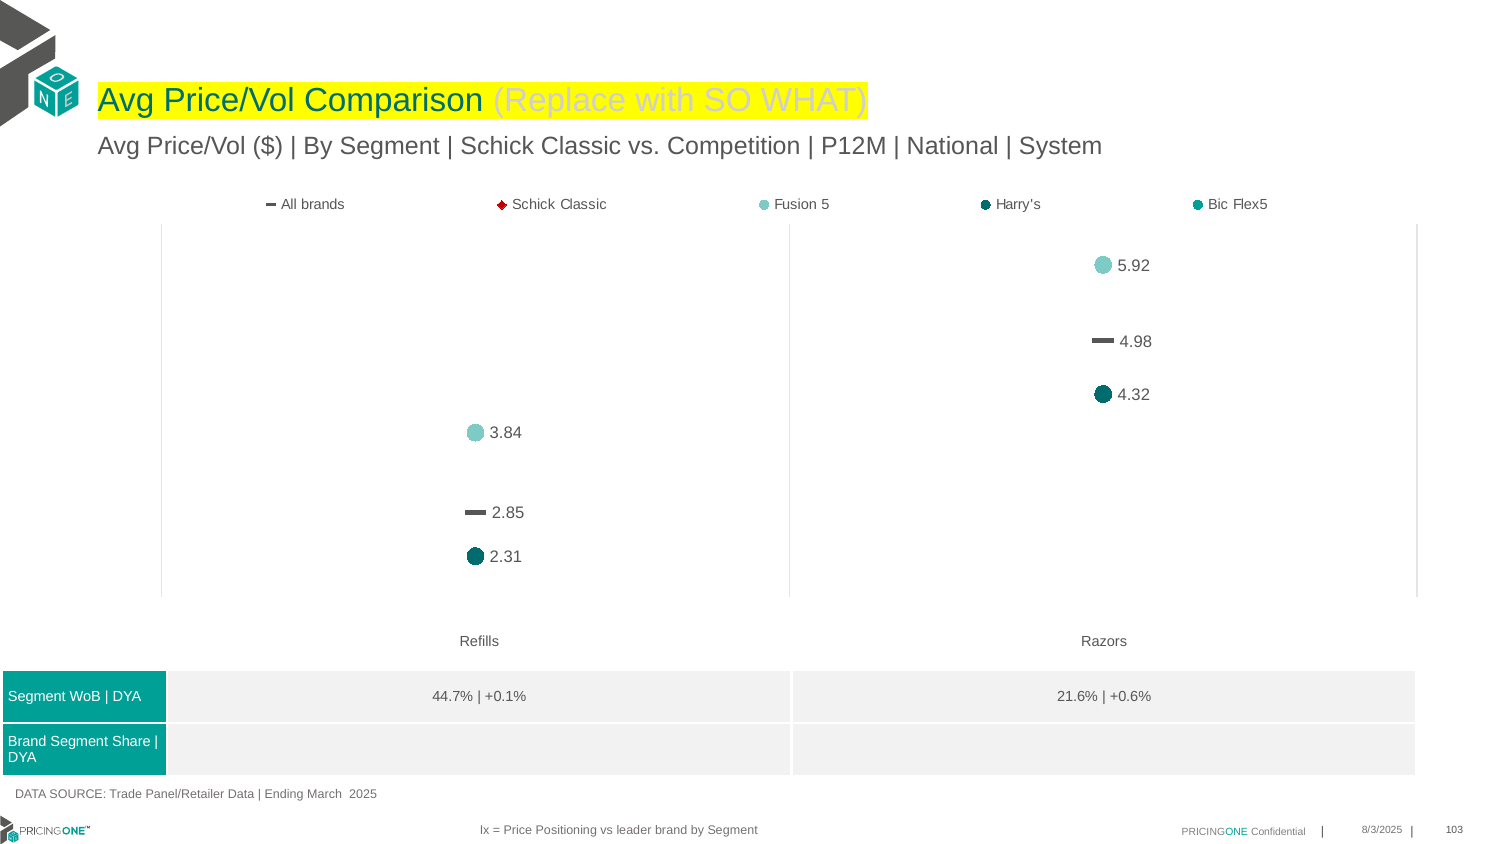

# Avg Price/Vol Comparison (Replace with SO WHAT)
Avg Price/Vol ($) | By Segment | Schick Classic vs. Competition | P12M | National | System

### Chart

| Category | All brands | Schick Classic | Fusion 5 | Harry's | Bic Flex5 |
|---|---|---|---|---|---|
| None | 2.85 | None | 3.84 | 2.31 | None |
| None | 4.98 | None | 5.92 | 4.32 | None |
|  | Refills | Razors |
| --- | --- | --- |
| Segment WoB | DYA | 44.7% | +0.1% | 21.6% | +0.6% |
| Brand Segment Share | DYA |  |  |
DATA SOURCE: Trade Panel/Retailer Data | Ending March  2025
Ix = Price Positioning vs leader brand by Segment
8/3/2025
103